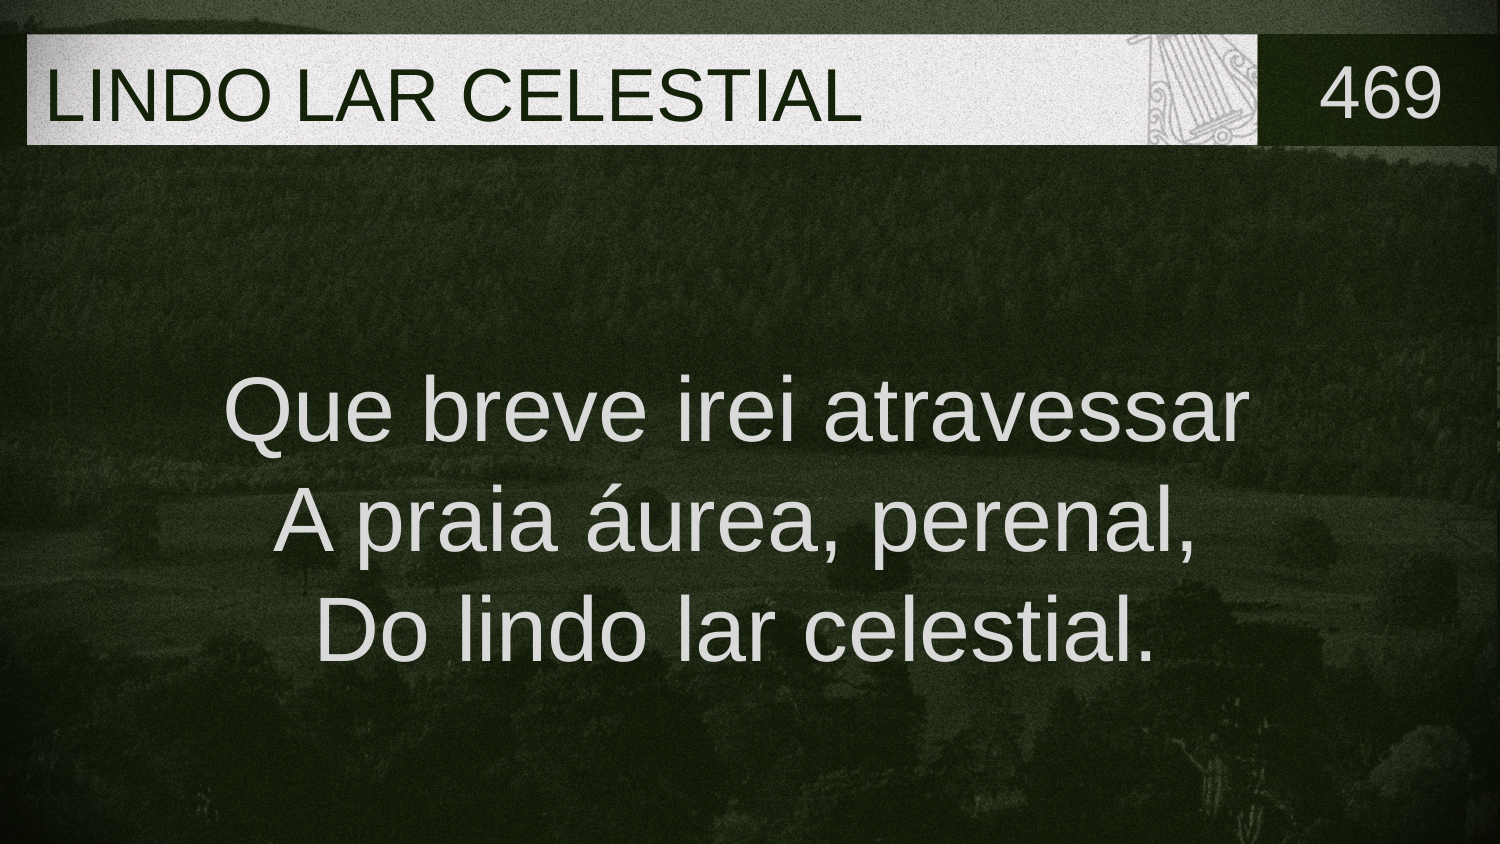

# LINDO LAR CELESTIAL
469
Que breve irei atravessar
A praia áurea, perenal,
Do lindo lar celestial.